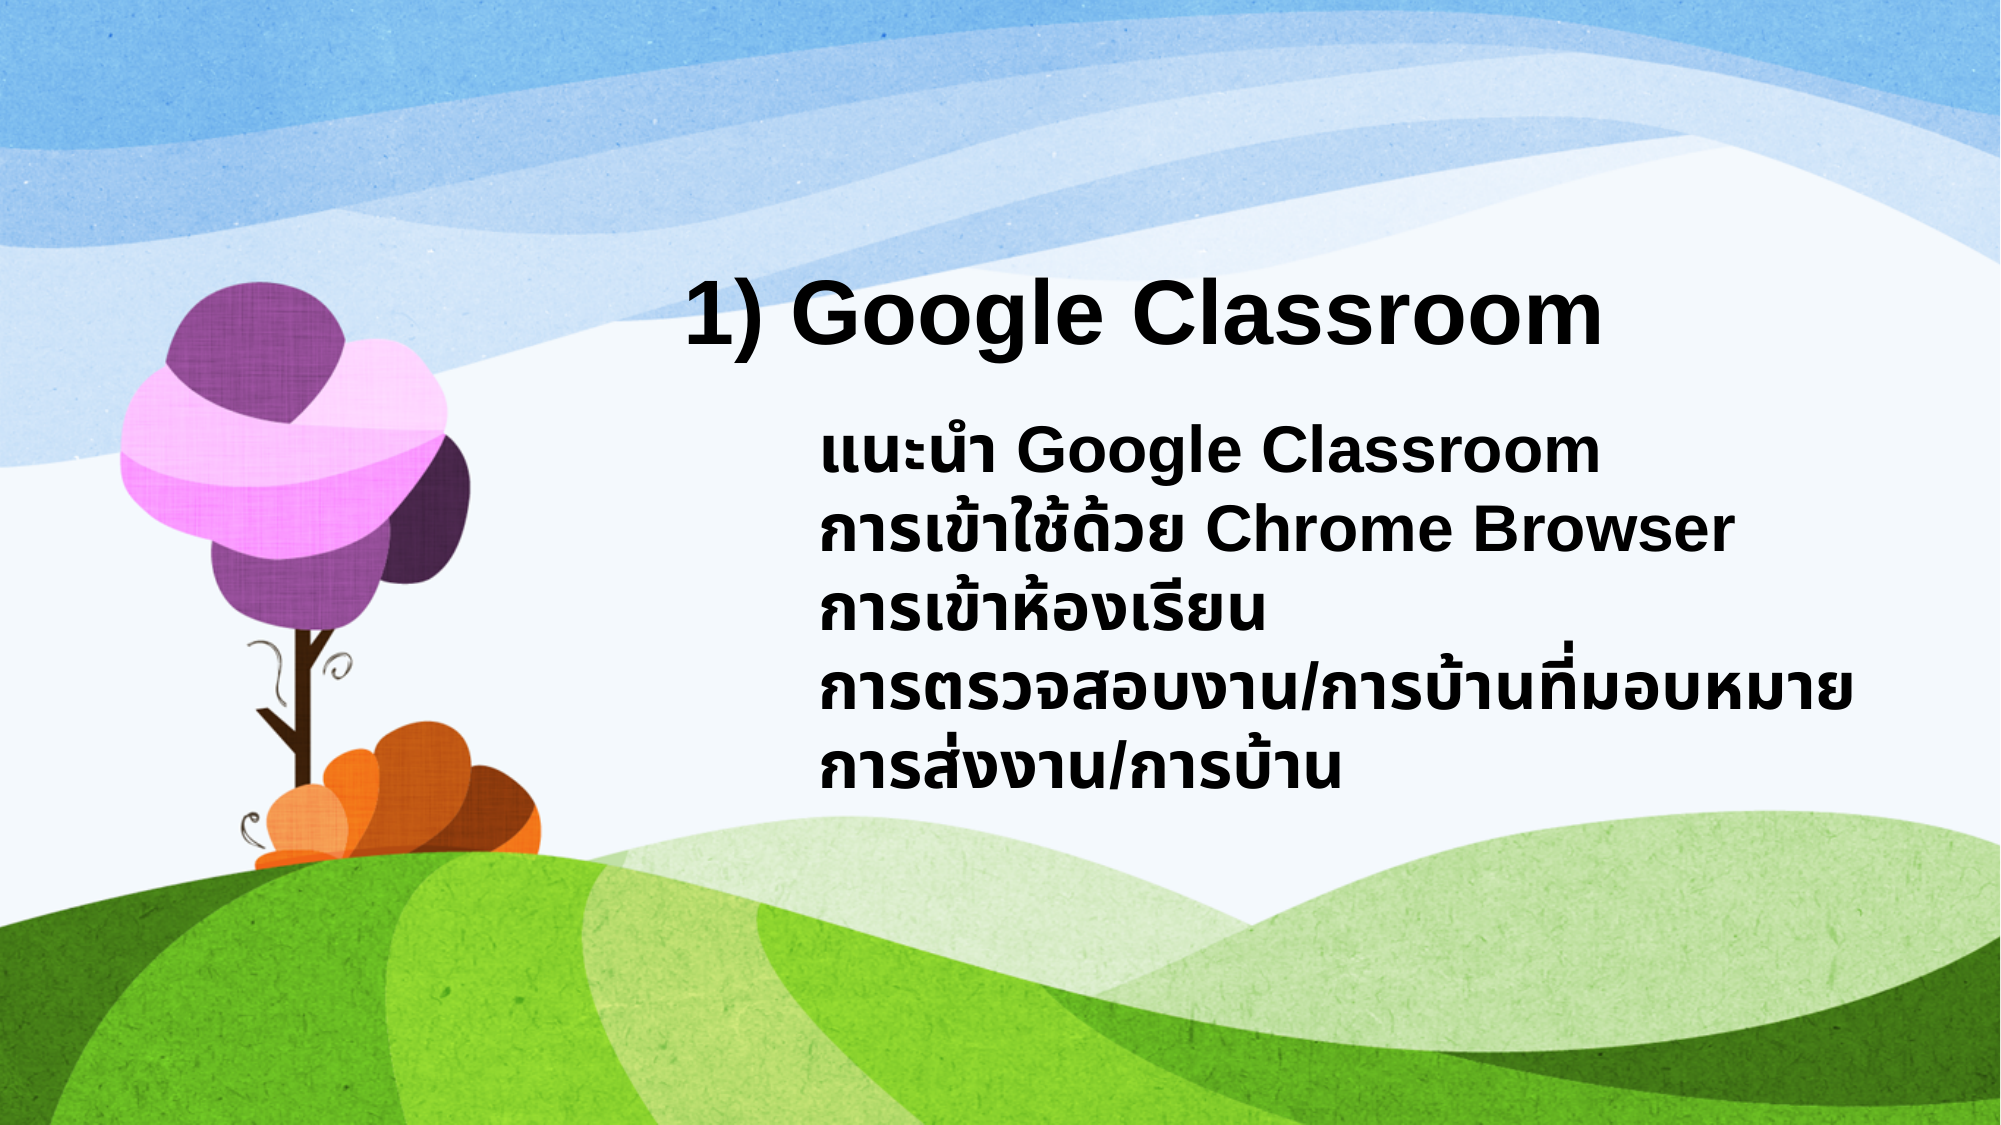

# 1) Google Classroom
แนะนำ Google Classroom
การเข้าใช้ด้วย Chrome Browser
การเข้าห้องเรียน
การตรวจสอบงาน/การบ้านที่มอบหมาย
การส่งงาน/การบ้าน